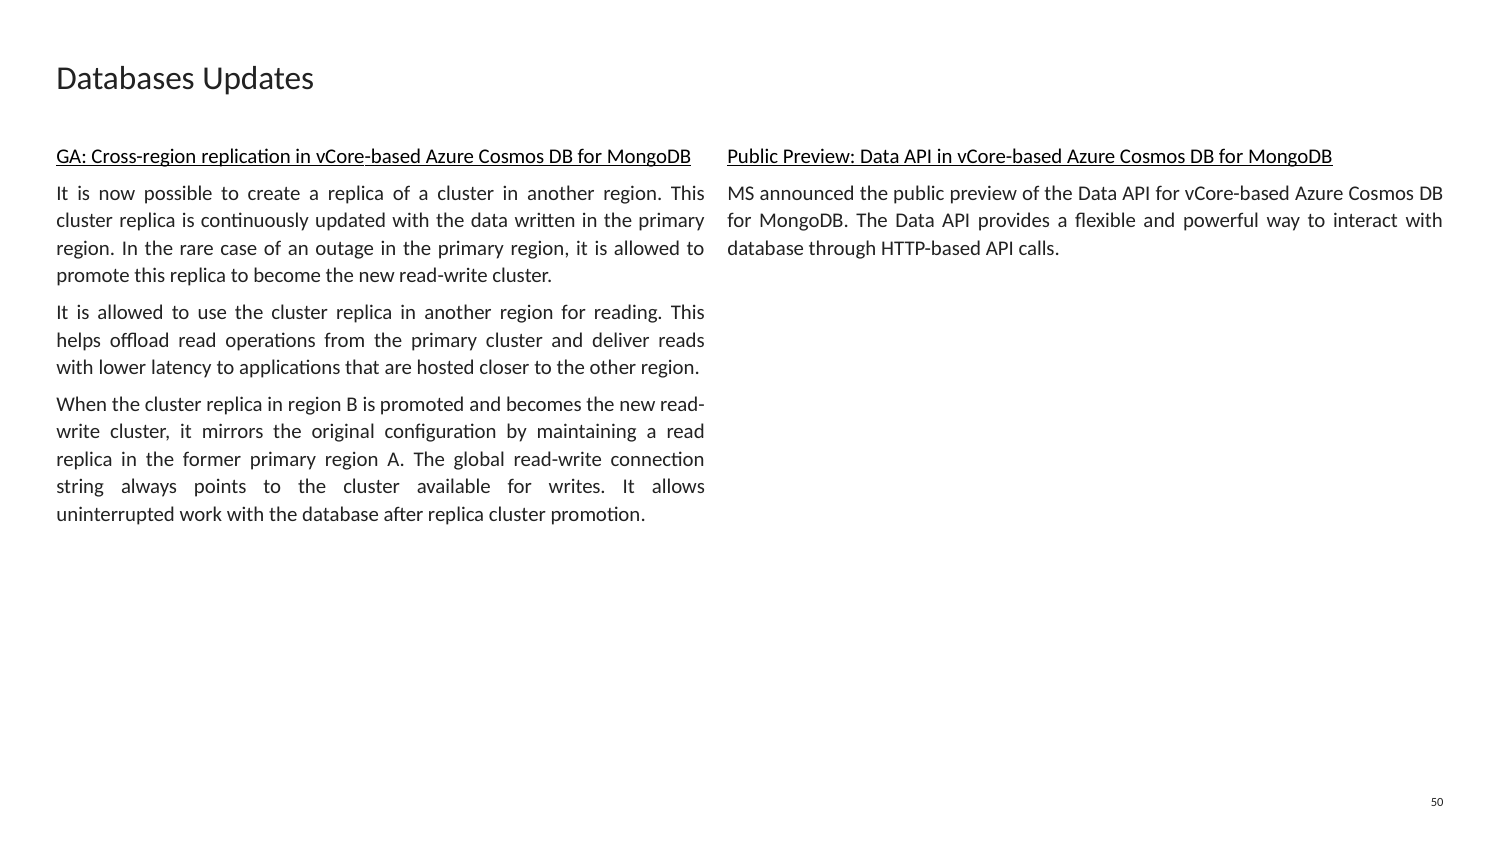

# Databases Updates
GA: Cross-region replication in vCore-based Azure Cosmos DB for MongoDB
It is now possible to create a replica of a cluster in another region. This cluster replica is continuously updated with the data written in the primary region. In the rare case of an outage in the primary region, it is allowed to promote this replica to become the new read-write cluster.
It is allowed to use the cluster replica in another region for reading. This helps offload read operations from the primary cluster and deliver reads with lower latency to applications that are hosted closer to the other region.
When the cluster replica in region B is promoted and becomes the new read-write cluster, it mirrors the original configuration by maintaining a read replica in the former primary region A. The global read-write connection string always points to the cluster available for writes. It allows uninterrupted work with the database after replica cluster promotion.
Public Preview: Data API in vCore-based Azure Cosmos DB for MongoDB
MS announced the public preview of the Data API for vCore-based Azure Cosmos DB for MongoDB. The Data API provides a flexible and powerful way to interact with database through HTTP-based API calls.